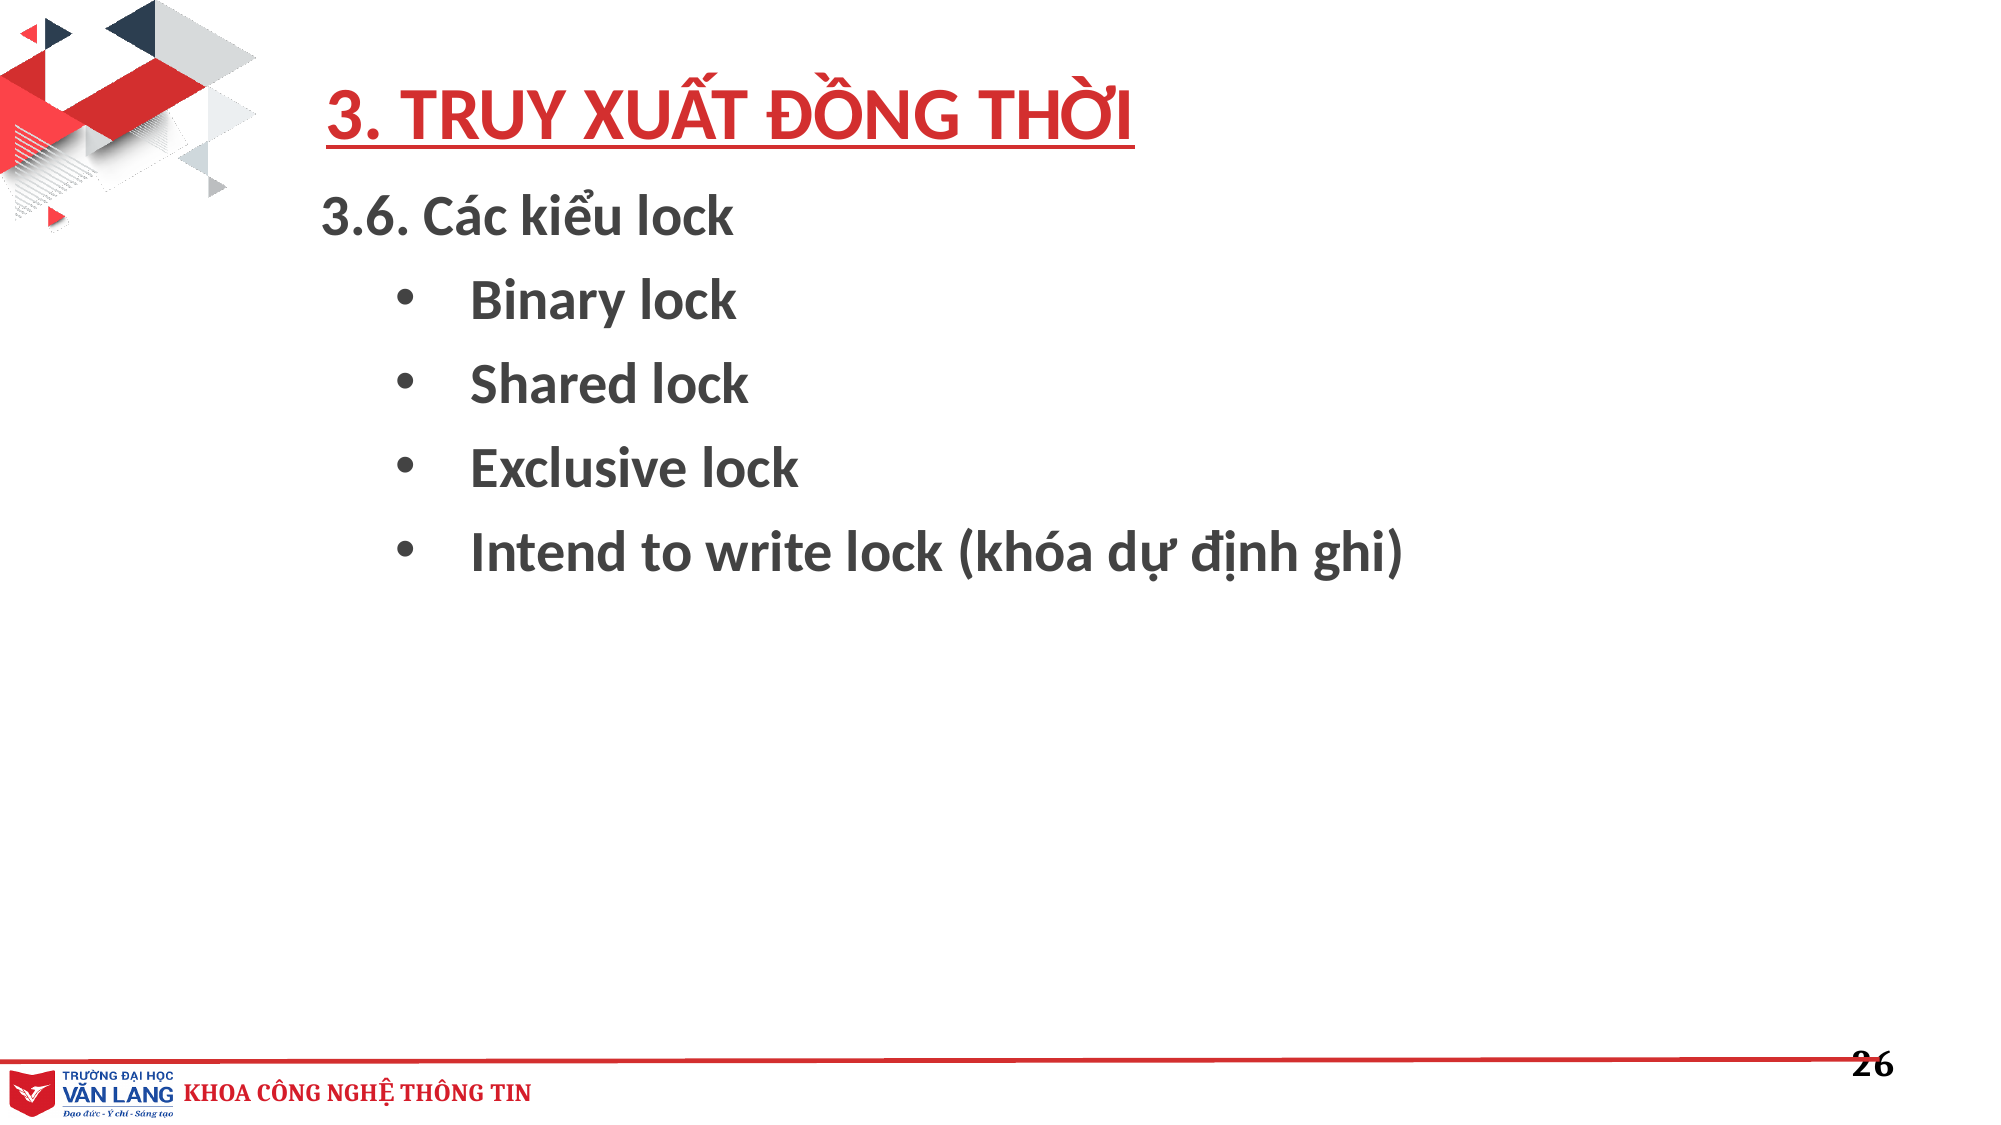

3. TRUY XUẤT ĐỒNG THỜI

3.6. Các kiểu lock
Binary lock
Shared lock
Exclusive lock
Intend to write lock (khóa dự định ghi)